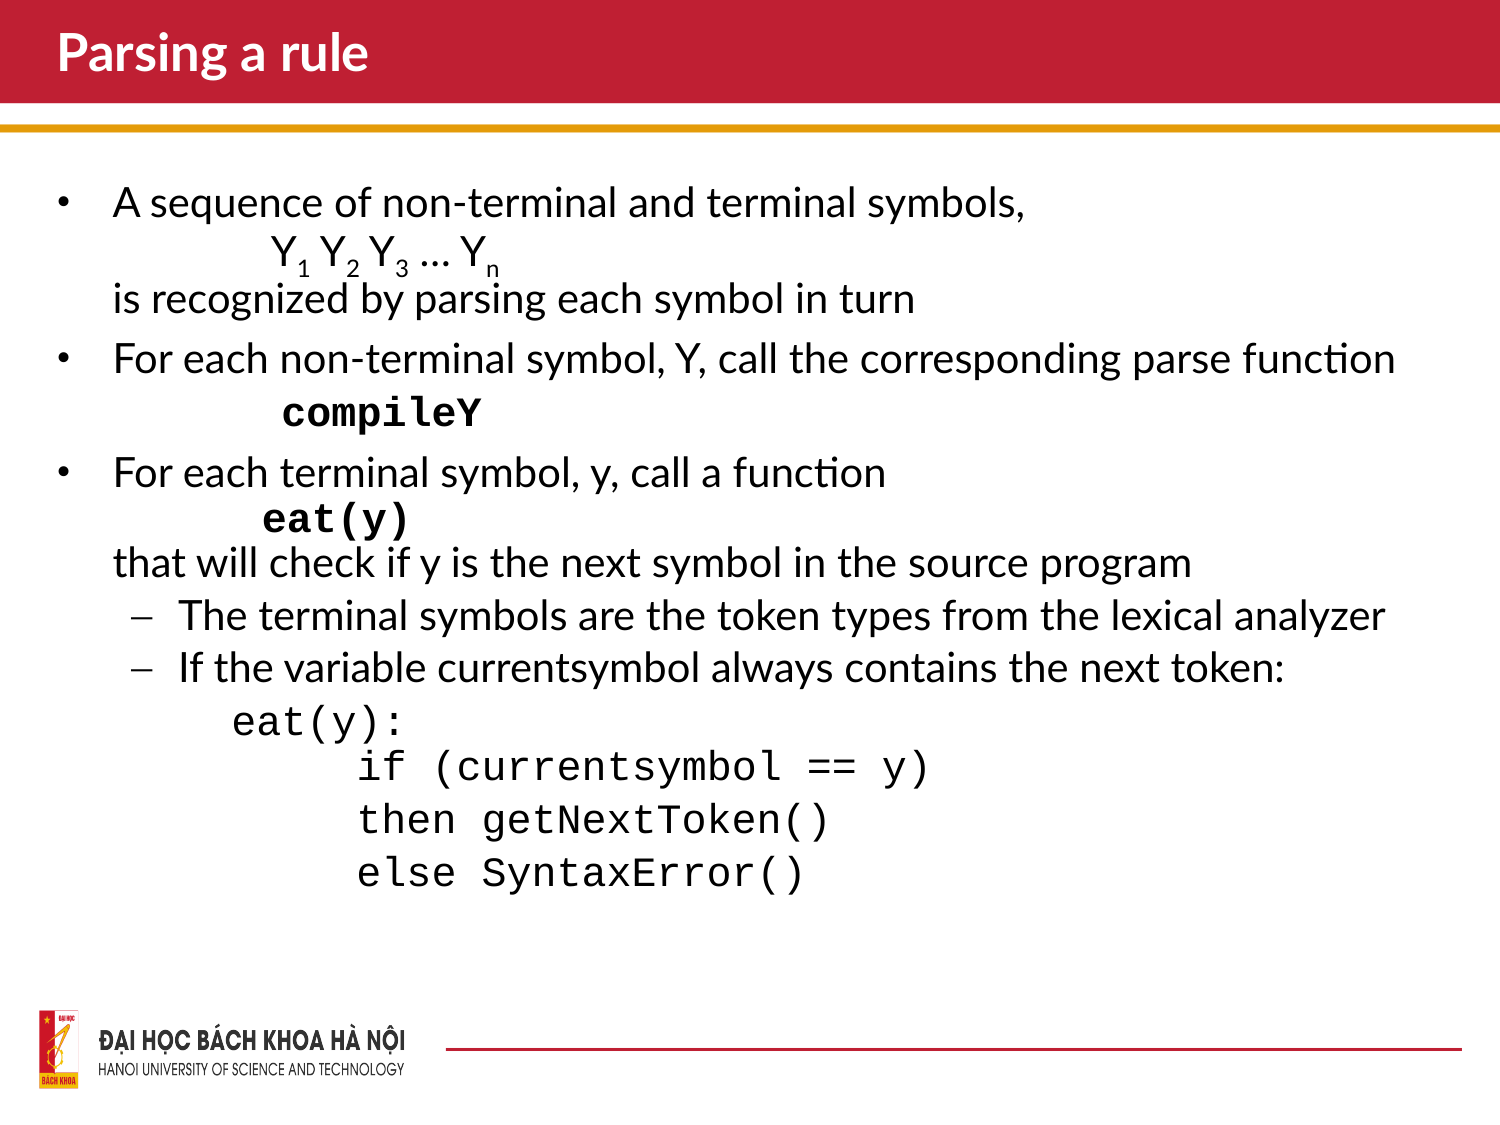

# Parsing a rule
A sequence of non-terminal and terminal symbols,
	 Y1 Y2 Y3 … Yn
is recognized by parsing each symbol in turn
For each non-terminal symbol, Y, call the corresponding parse function
	compileY
For each terminal symbol, y, call a function
	eat(y)
that will check if y is the next symbol in the source program
The terminal symbols are the token types from the lexical analyzer
If the variable currentsymbol always contains the next token:
    eat(y):
         if (currentsymbol == y)
         then getNextToken()
         else SyntaxError()